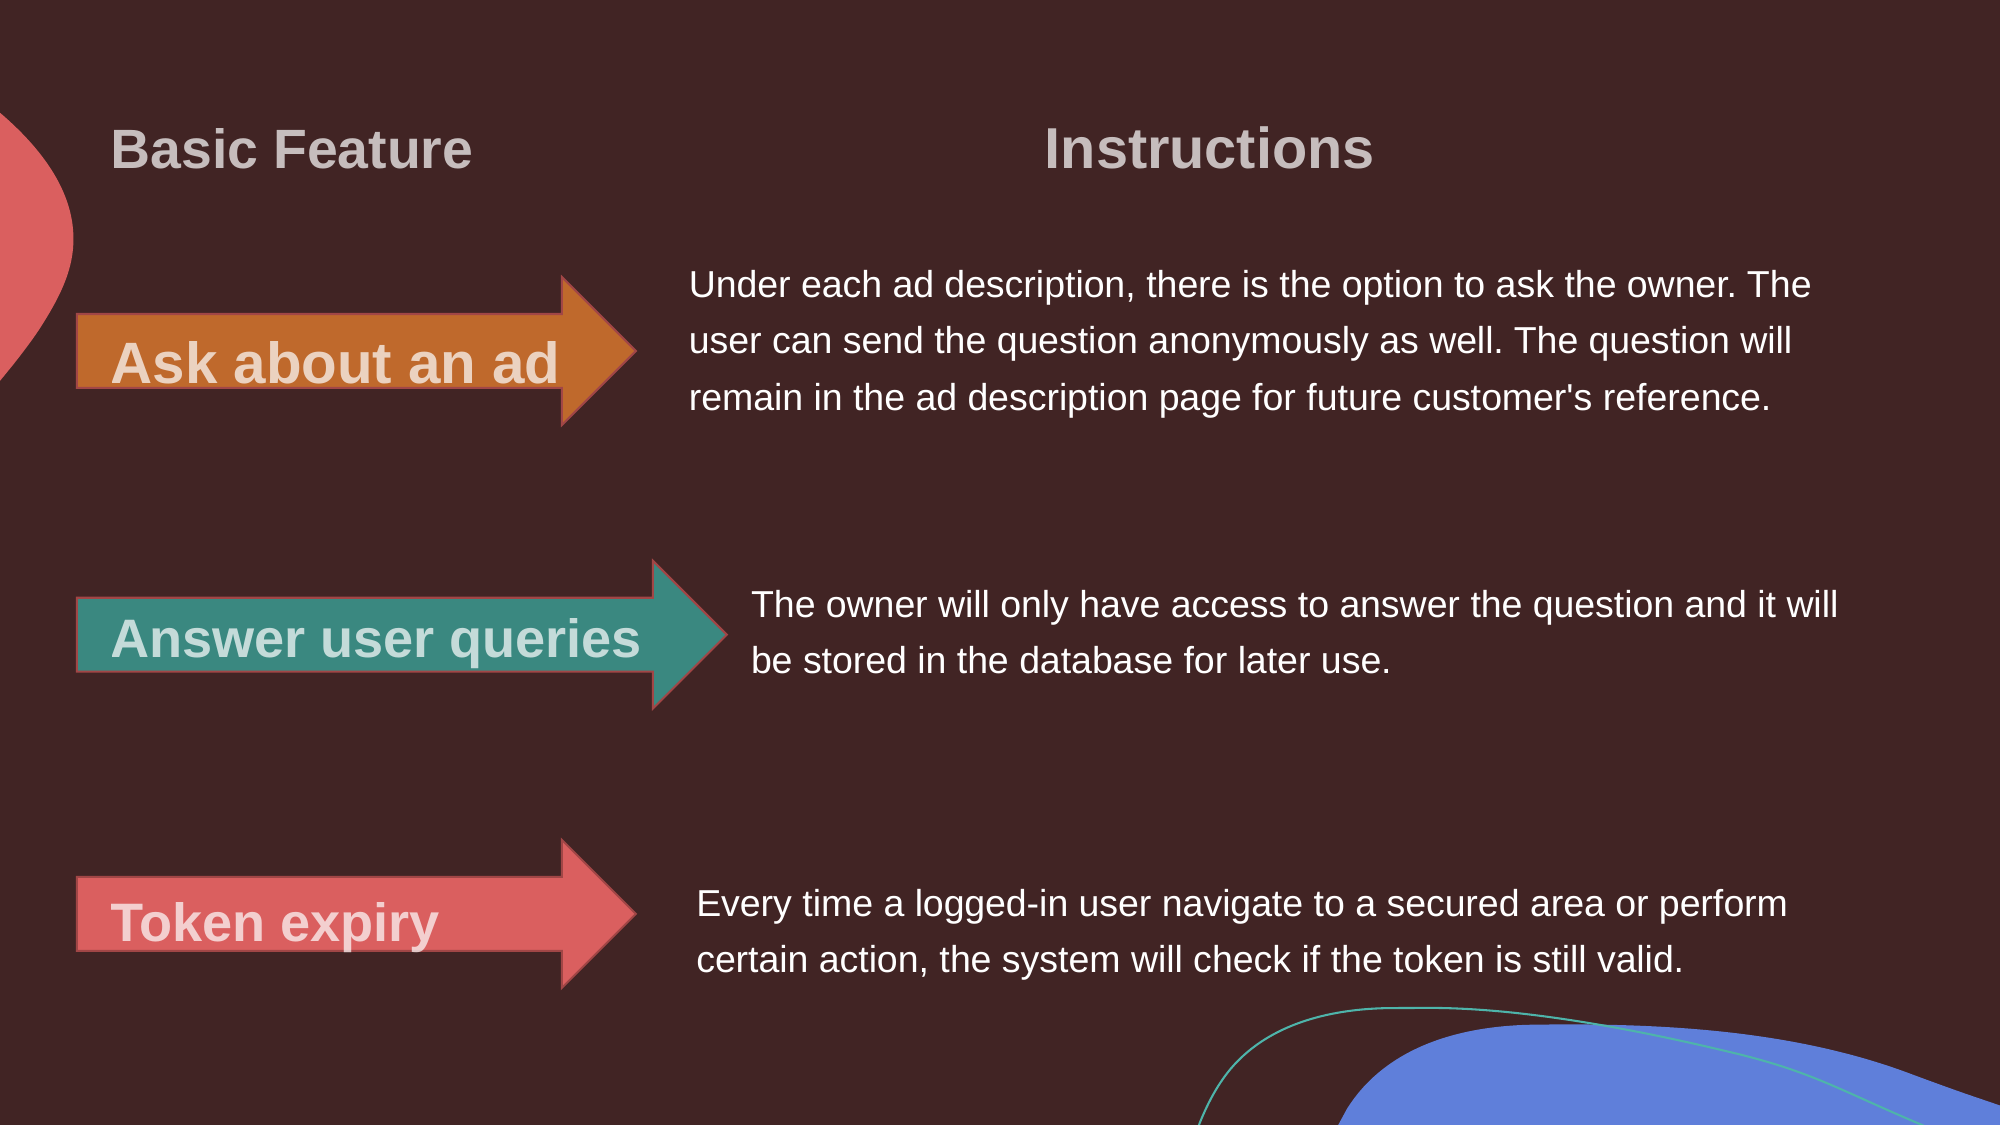

Instructions
Basic Feature
Under each ad description, there is the option to ask the owner. The user can send the question anonymously as well. The question will remain in the ad description page for future customer's reference.

Ask about an ad

The owner will only have access to answer the question and it will be stored in the database for later use.
Answer user queries

Every time a logged-in user navigate to a secured area or perform certain action, the system will check if the token is still valid.
Token expiry